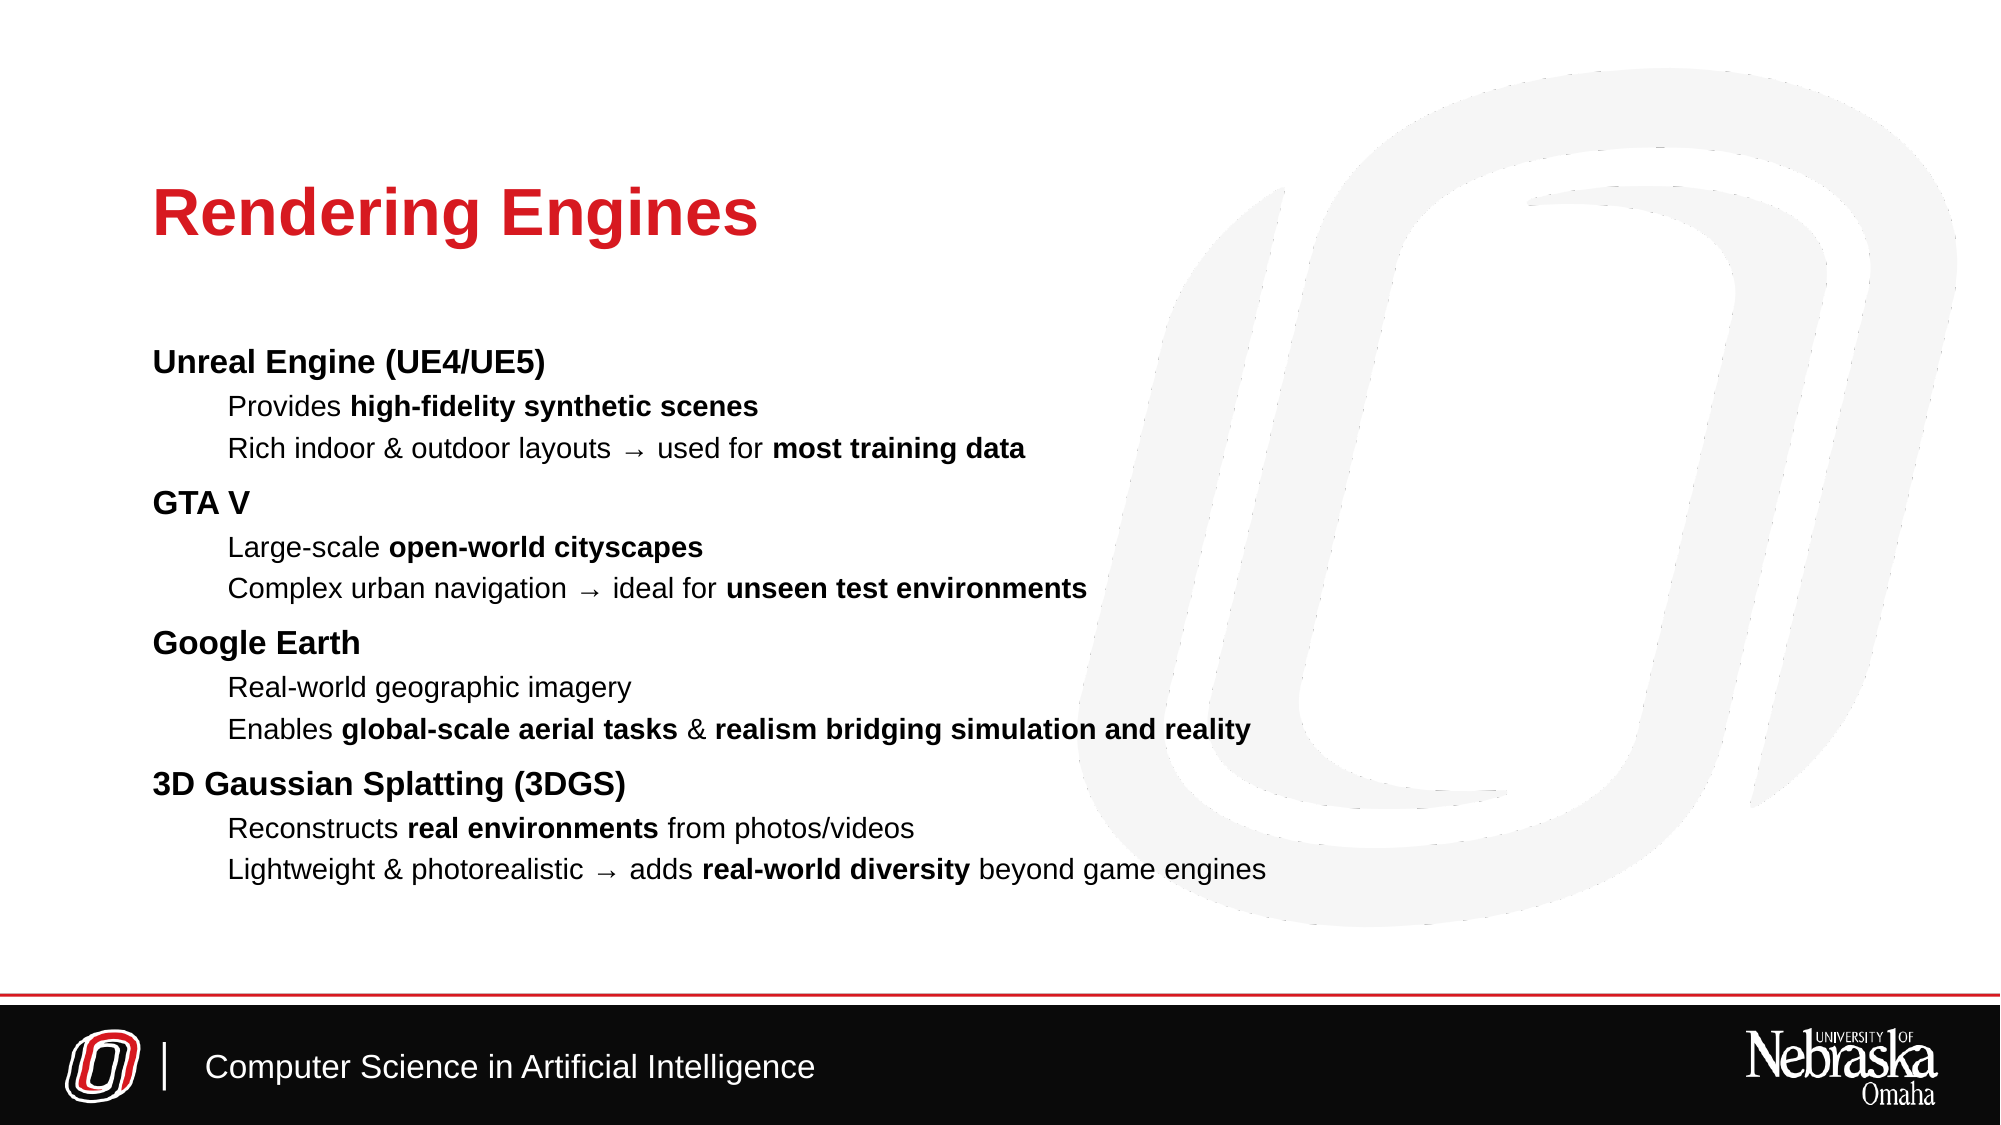

# Rendering Engines
Unreal Engine (UE4/UE5)
Provides high-fidelity synthetic scenes
Rich indoor & outdoor layouts → used for most training data
GTA V
Large-scale open-world cityscapes
Complex urban navigation → ideal for unseen test environments
Google Earth
Real-world geographic imagery
Enables global-scale aerial tasks & realism bridging simulation and reality
3D Gaussian Splatting (3DGS)
Reconstructs real environments from photos/videos
Lightweight & photorealistic → adds real-world diversity beyond game engines

Computer Science in Artificial Intelligence